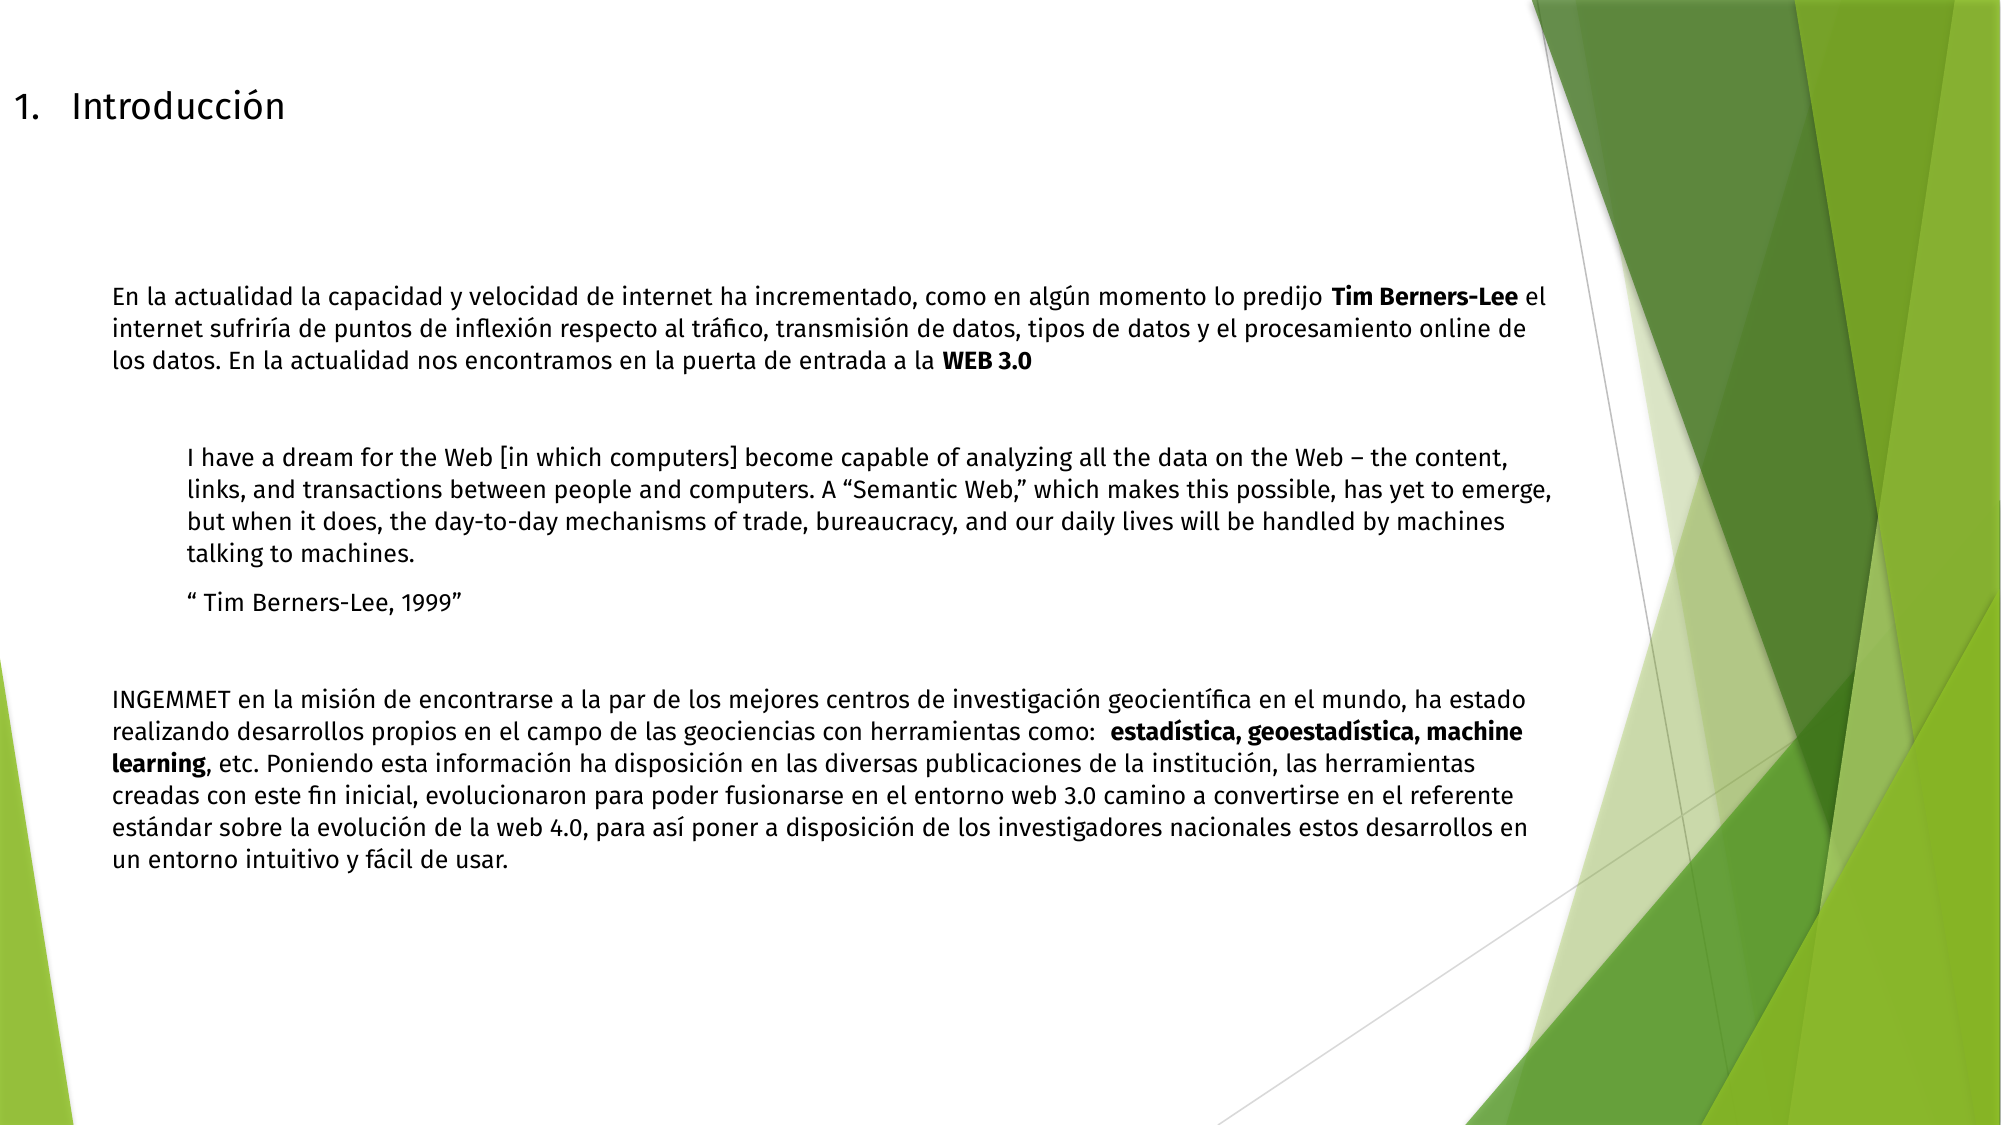

Introducción
En la actualidad la capacidad y velocidad de internet ha incrementado, como en algún momento lo predijo Tim Berners-Lee el internet sufriría de puntos de inflexión respecto al tráfico, transmisión de datos, tipos de datos y el procesamiento online de los datos. En la actualidad nos encontramos en la puerta de entrada a la WEB 3.0

I have a dream for the Web [in which computers] become capable of analyzing all the data on the Web – the content, links, and transactions between people and computers. A “Semantic Web,” which makes this possible, has yet to emerge, but when it does, the day-to-day mechanisms of trade, bureaucracy, and our daily lives will be handled by machines talking to machines.
“ Tim Berners-Lee, 1999”

INGEMMET en la misión de encontrarse a la par de los mejores centros de investigación geocientífica en el mundo, ha estado realizando desarrollos propios en el campo de las geociencias con herramientas como:  estadística, geoestadística, machine learning, etc. Poniendo esta información ha disposición en las diversas publicaciones de la institución, las herramientas creadas con este fin inicial, evolucionaron para poder fusionarse en el entorno web 3.0 camino a convertirse en el referente estándar sobre la evolución de la web 4.0, para así poner a disposición de los investigadores nacionales estos desarrollos en un entorno intuitivo y fácil de usar.